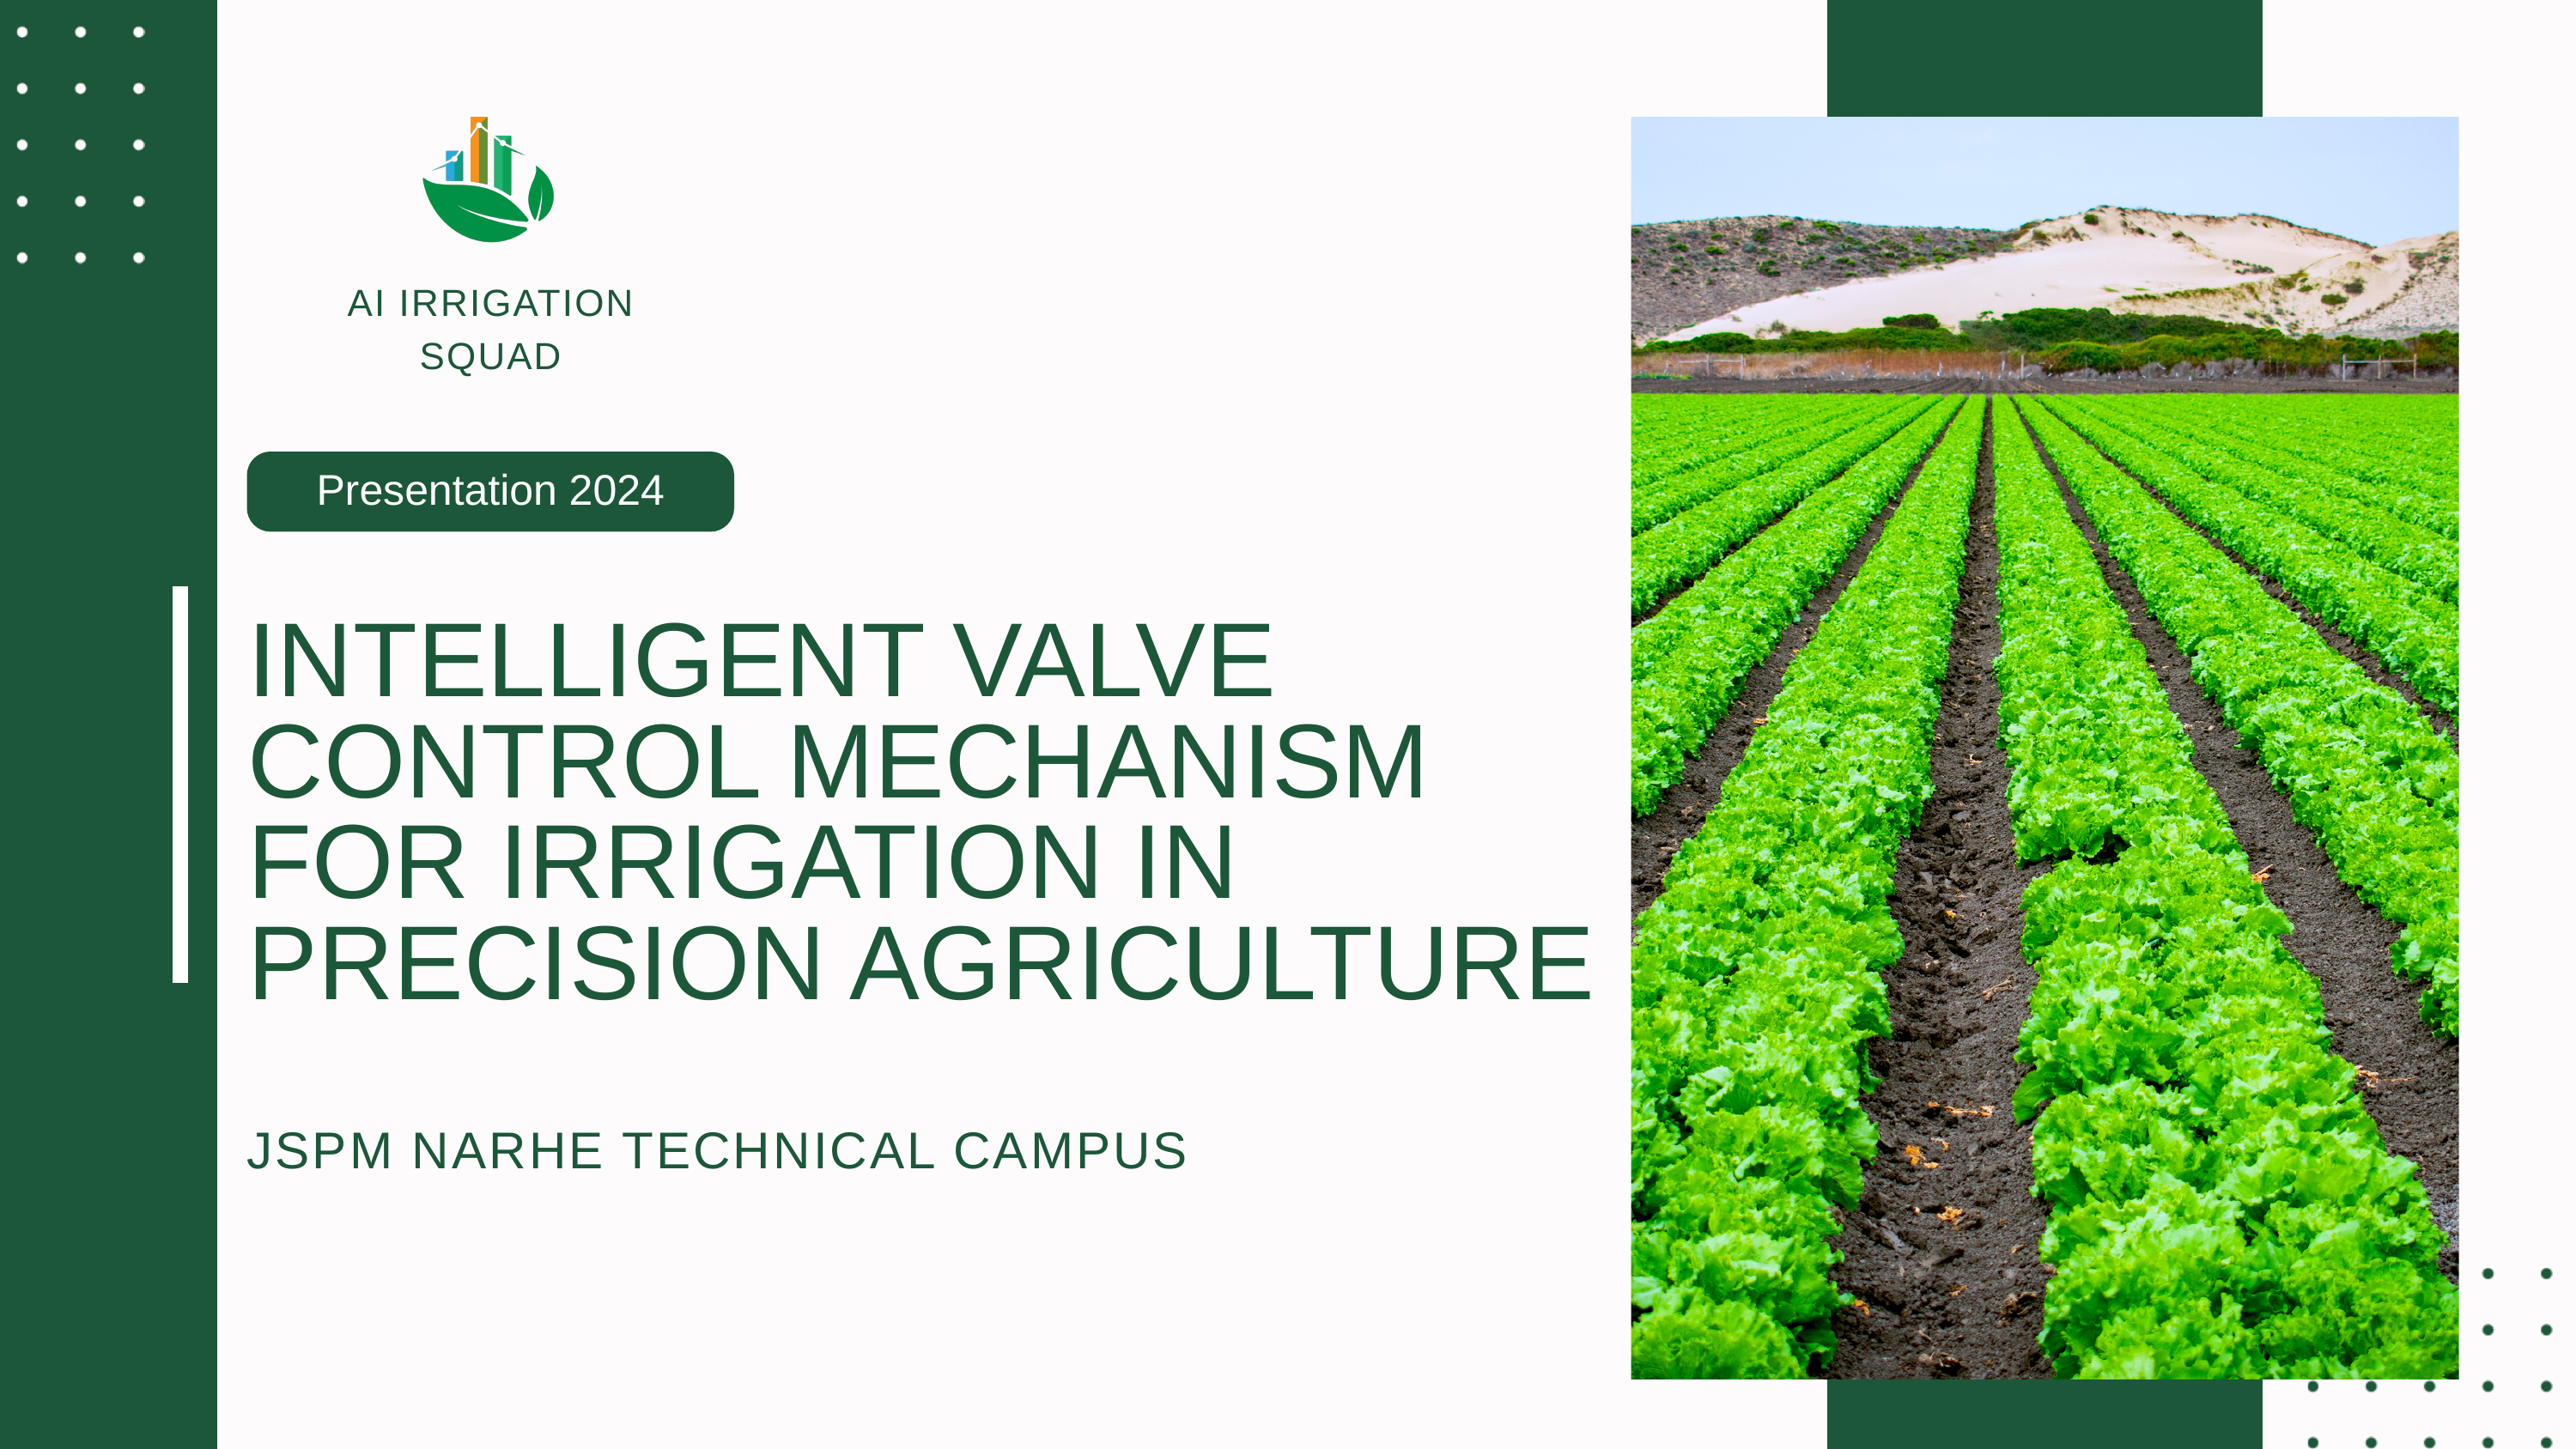

AI IRRIGATION
SQUAD

Presentation 2024

INTELLIGENT VALVE CONTROL MECHANISM FOR IRRIGATION IN PRECISION AGRICULTURE
JSPM NARHE TECHNICAL CAMPUS